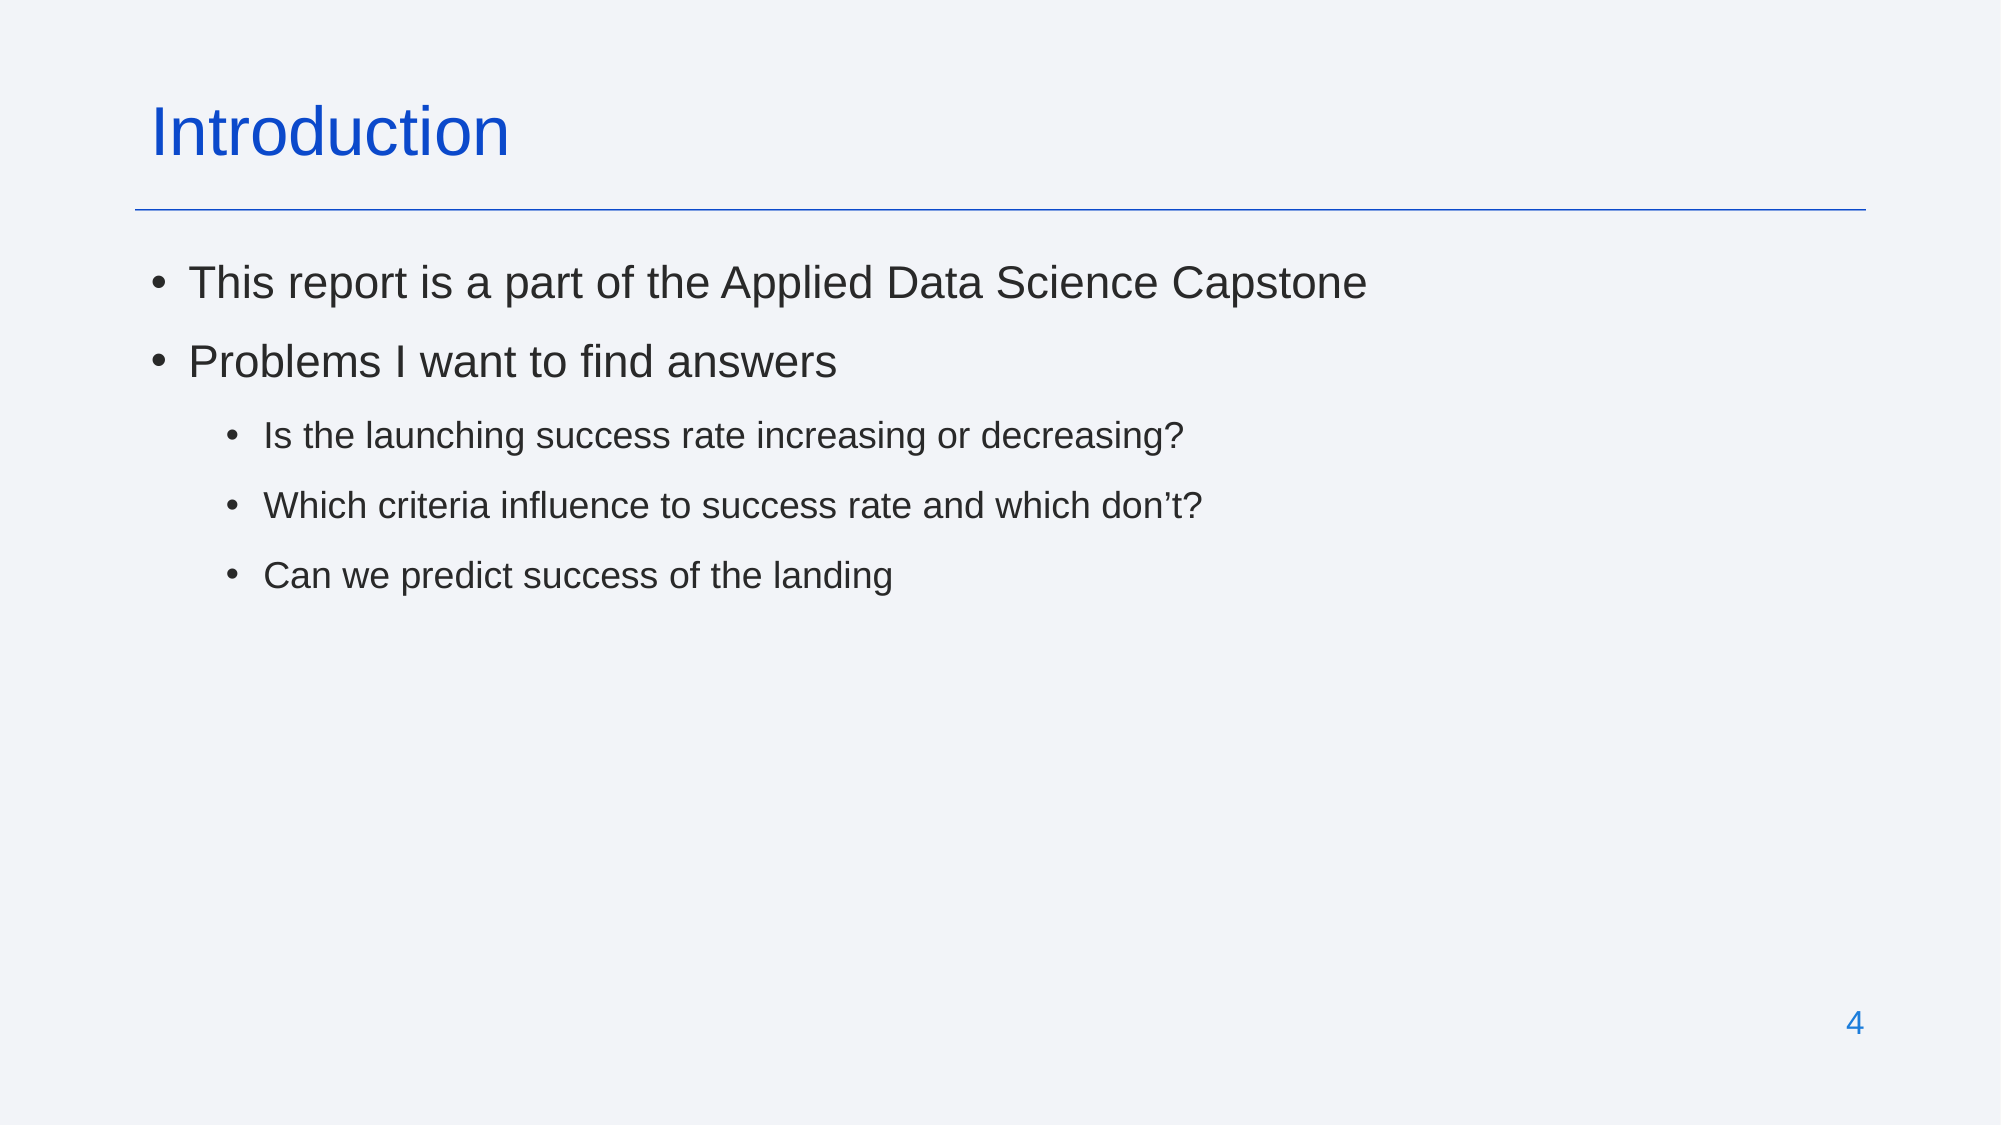

Introduction
This report is a part of the Applied Data Science Capstone
Problems I want to find answers
Is the launching success rate increasing or decreasing?
Which criteria influence to success rate and which don’t?
Can we predict success of the landing

4